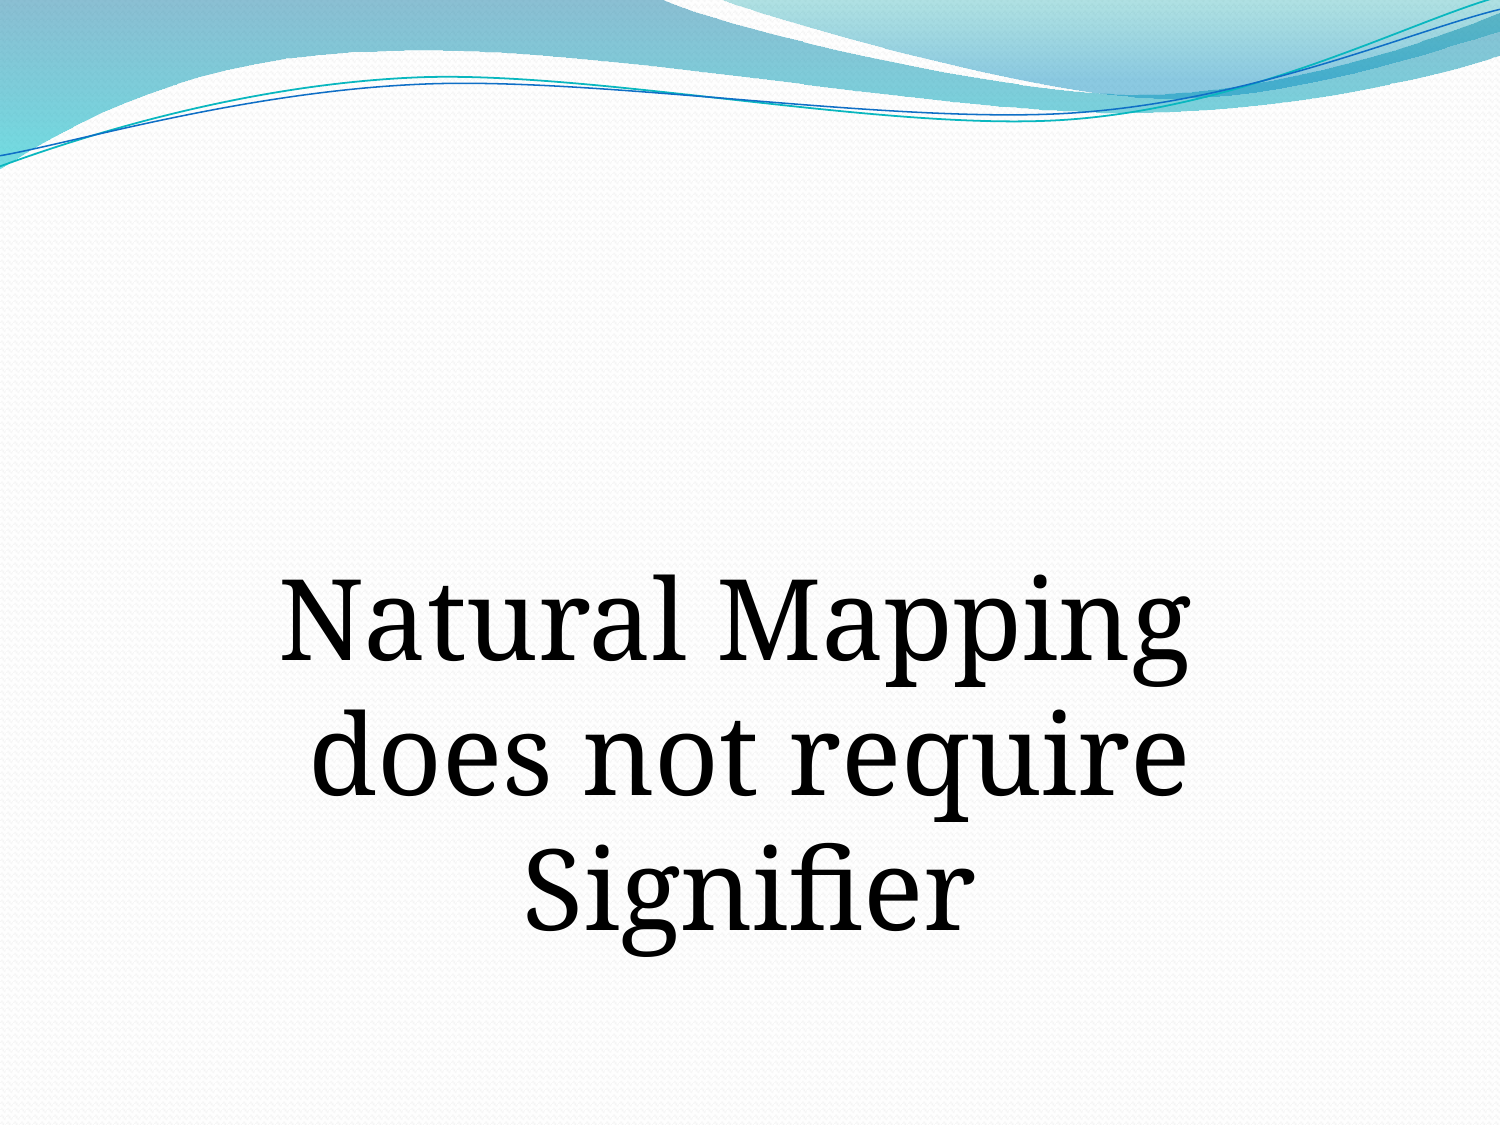

#

Natural Mapping
does not require Signifier